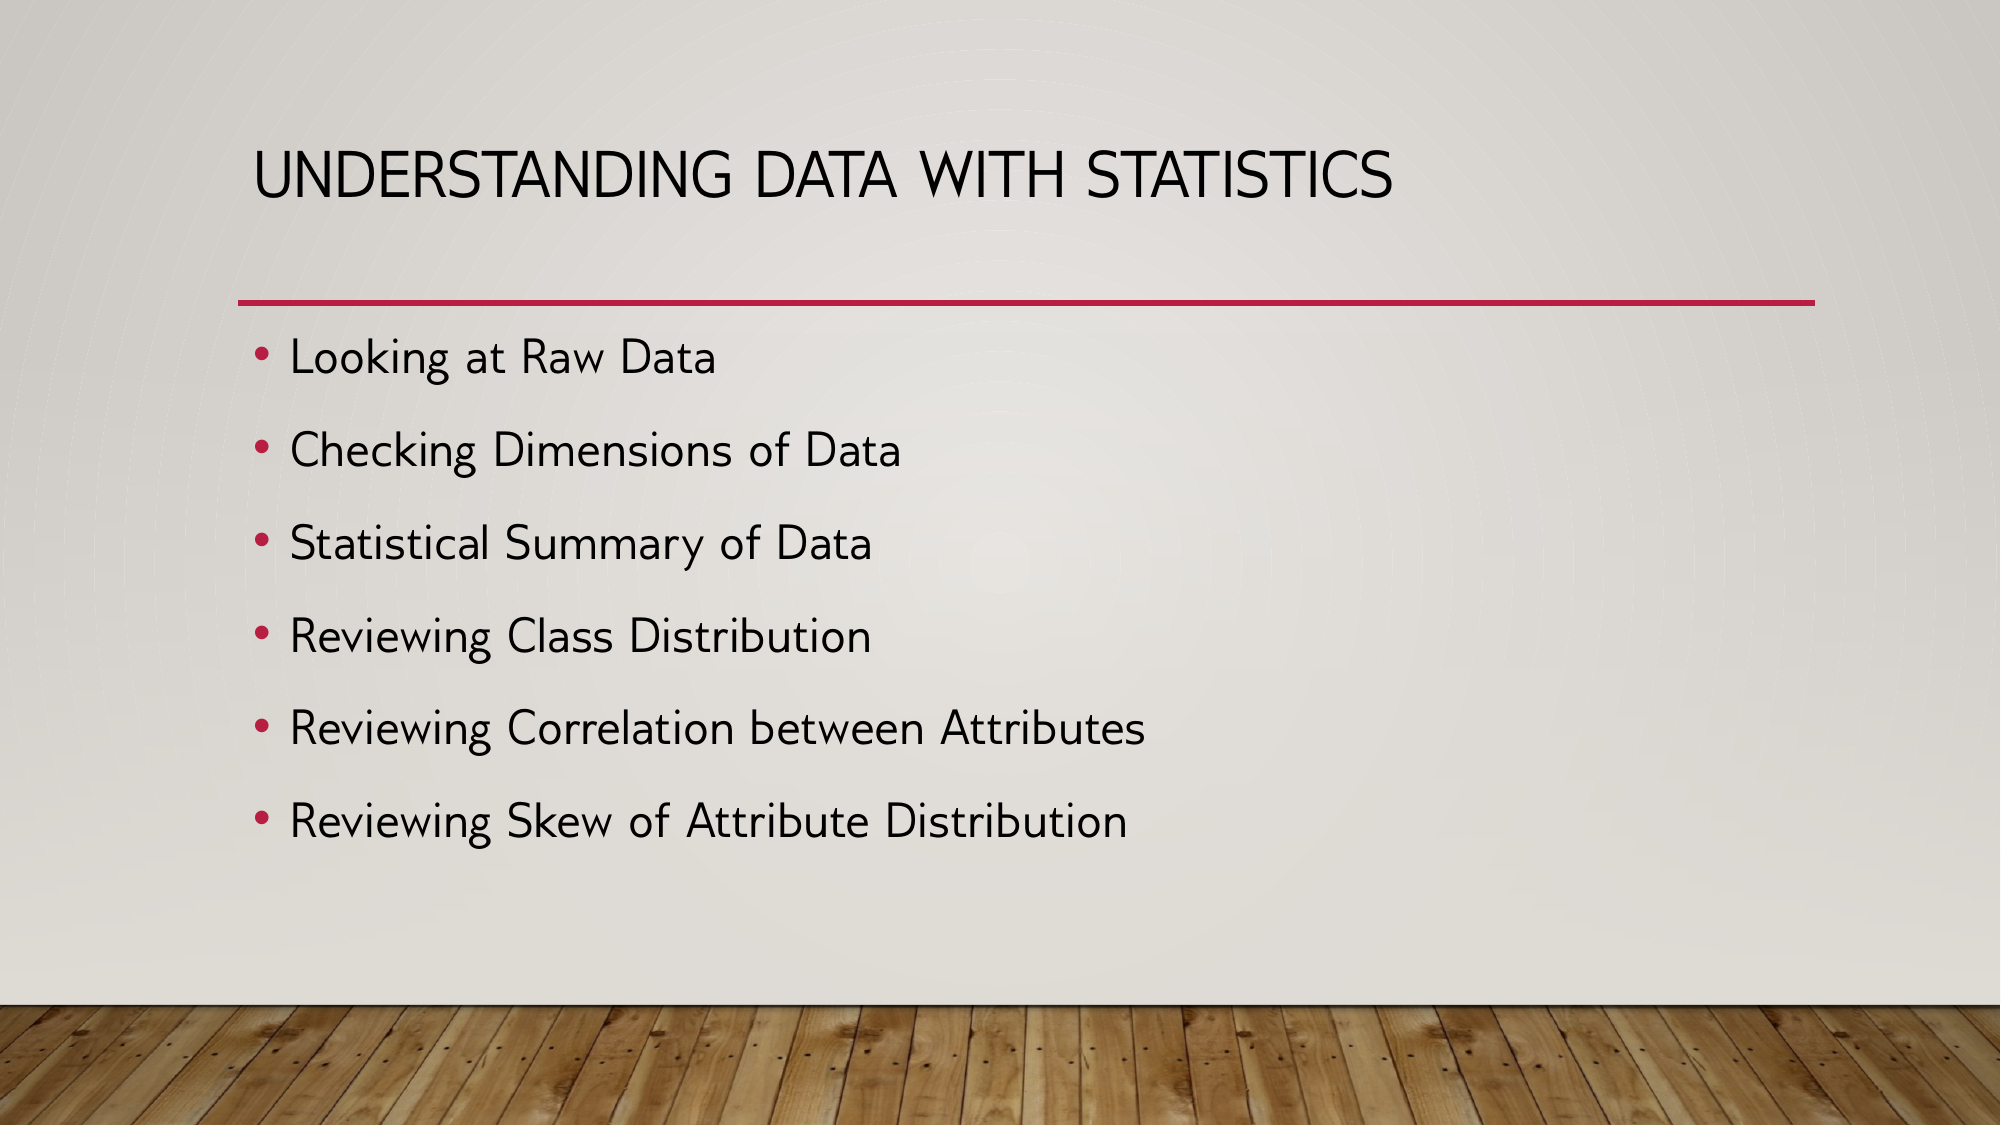

# Understanding Data with Statistics
Looking at Raw Data
Checking Dimensions of Data
Statistical Summary of Data
Reviewing Class Distribution
Reviewing Correlation between Attributes
Reviewing Skew of Attribute Distribution